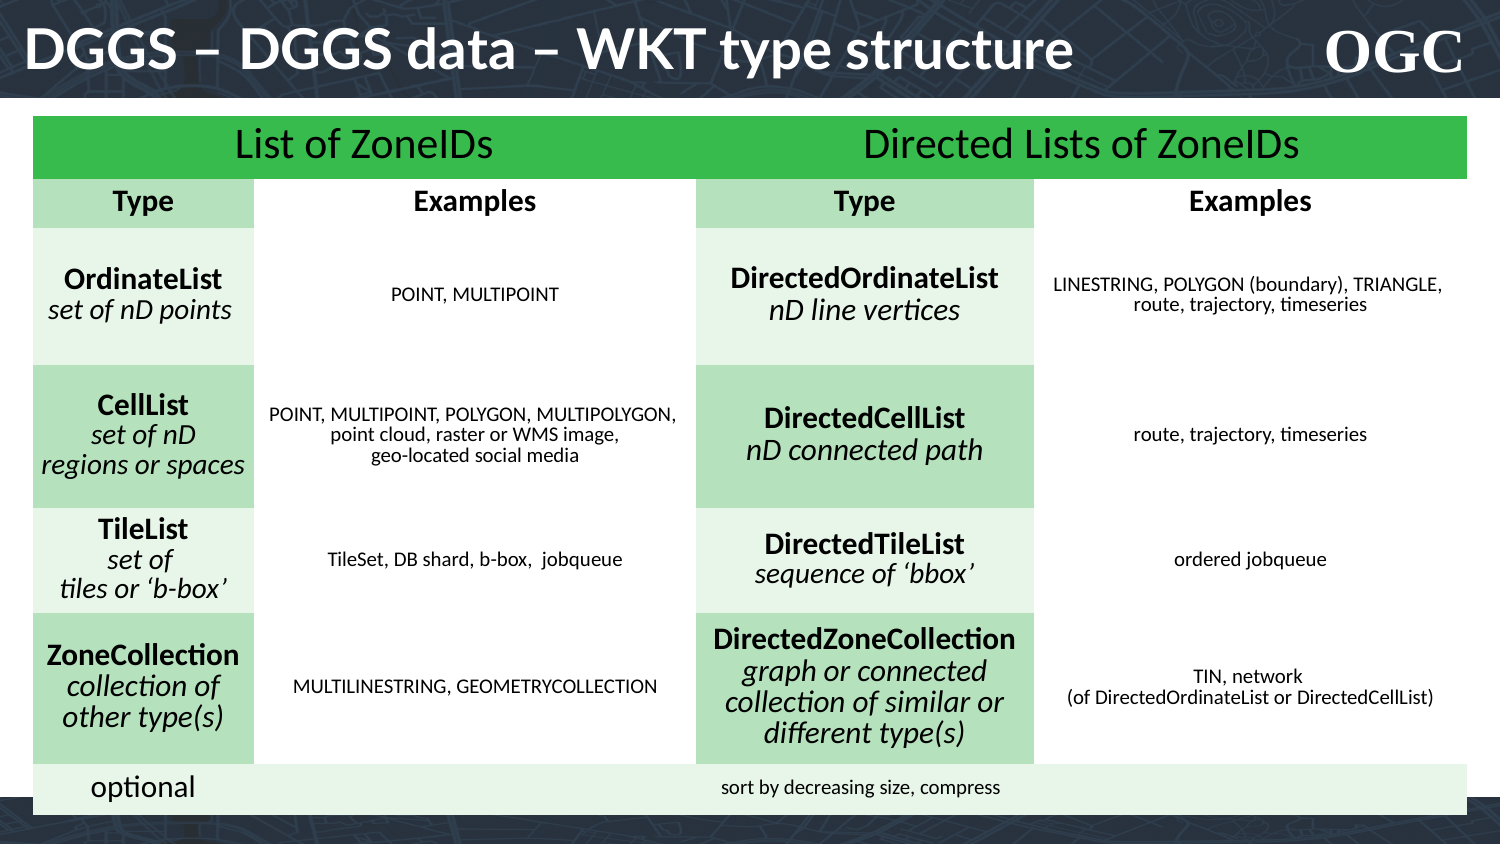

# DGGS – DGGS data – WKT type structure
| List of ZoneIDs |  | Directed Lists of ZoneIDs |  |
| --- | --- | --- | --- |
| Type | Examples | Type | Examples |
| OrdinateList set of nD points | POINT, MULTIPOINT | DirectedOrdinateList nD line vertices | LINESTRING, POLYGON (boundary), TRIANGLE, route, trajectory, timeseries |
| CellList set of nD regions or spaces | POINT, MULTIPOINT, POLYGON, MULTIPOLYGON, point cloud, raster or WMS image, geo-located social media | DirectedCellList nD connected path | route, trajectory, timeseries |
| TileList set of tiles or ‘b-box’ | TileSet, DB shard, b-box, jobqueue | DirectedTileList sequence of ‘bbox’ | ordered jobqueue |
| ZoneCollection collection of other type(s) | MULTILINESTRING, GEOMETRYCOLLECTION | DirectedZoneCollection graph or connected collection of similar or different type(s) | TIN, network (of DirectedOrdinateList or DirectedCellList) |
| optional | sort by decreasing size, compress |  |  |